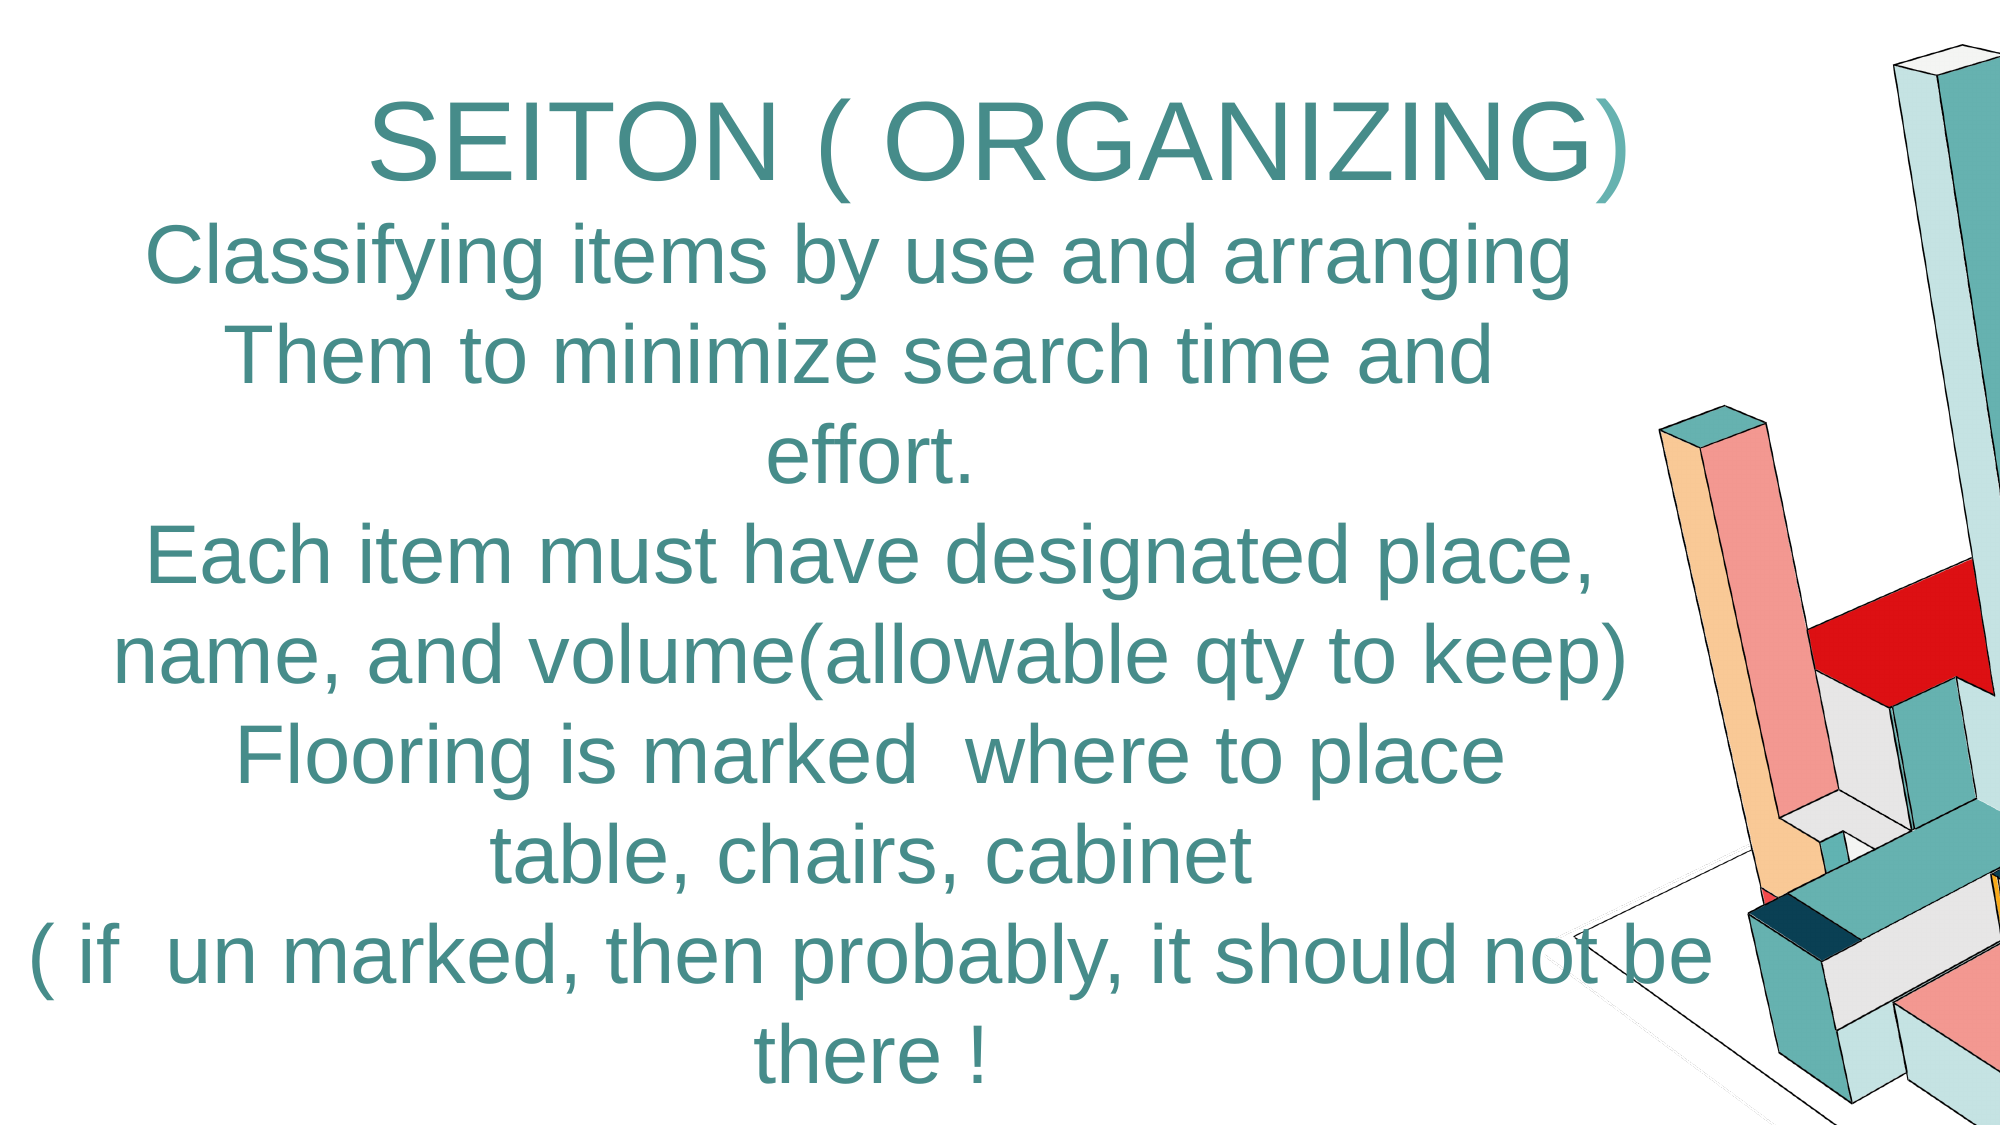

SEITON ( ORGANIZING)
Classifying items by use and arranging
Them to minimize search time and
effort.
Each item must have designated place,
name, and volume(allowable qty to keep)
Flooring is marked  where to place
table, chairs, cabinet
( if  un marked, then probably, it should not be there !